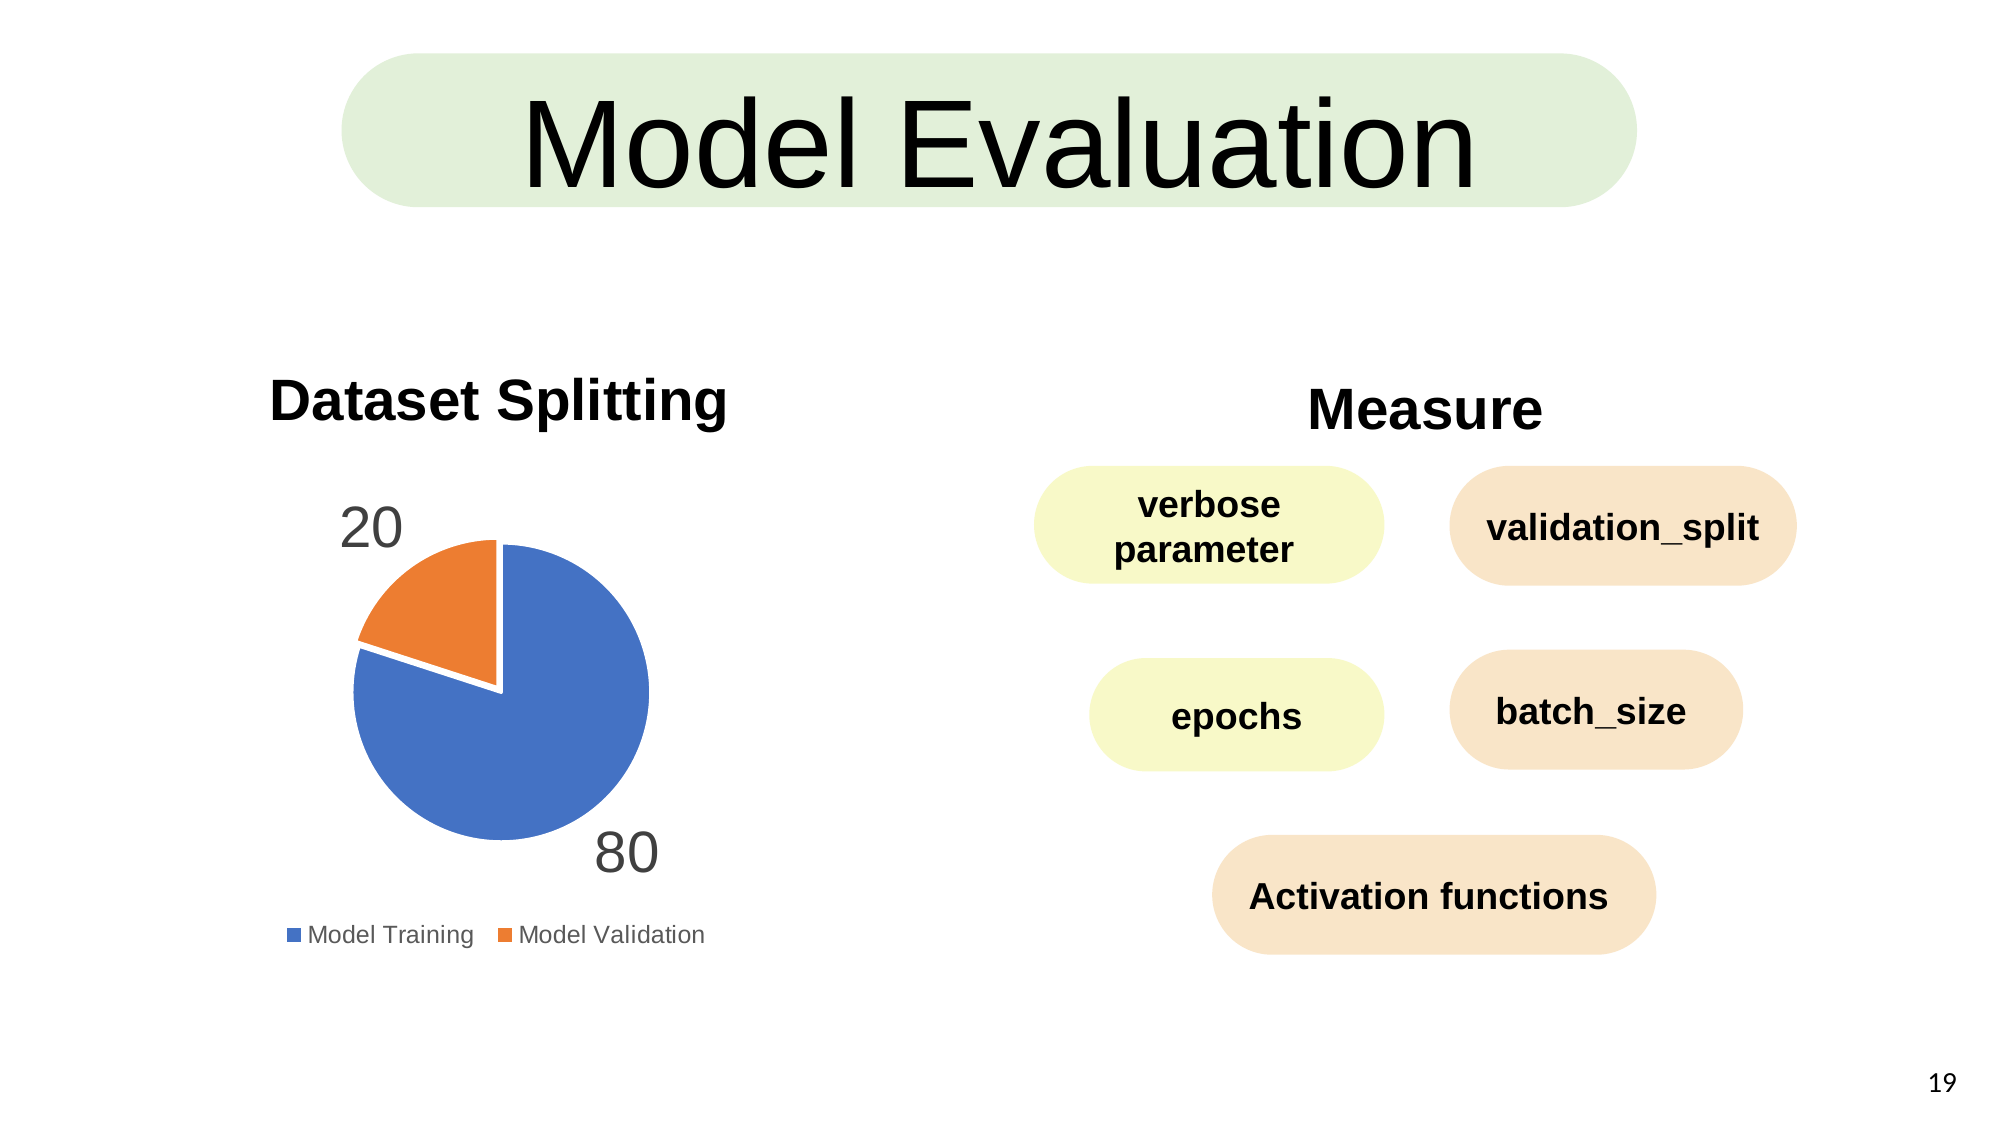

Model Evaluation
Dataset Splitting
Measure
verbose parameter
validation_split

### Chart

| Category | Column1 |
|---|---|
| Model Training  | 80.0 |
| Model Validation  | 20.0 |
batch_size
epochs
Activation functions
19